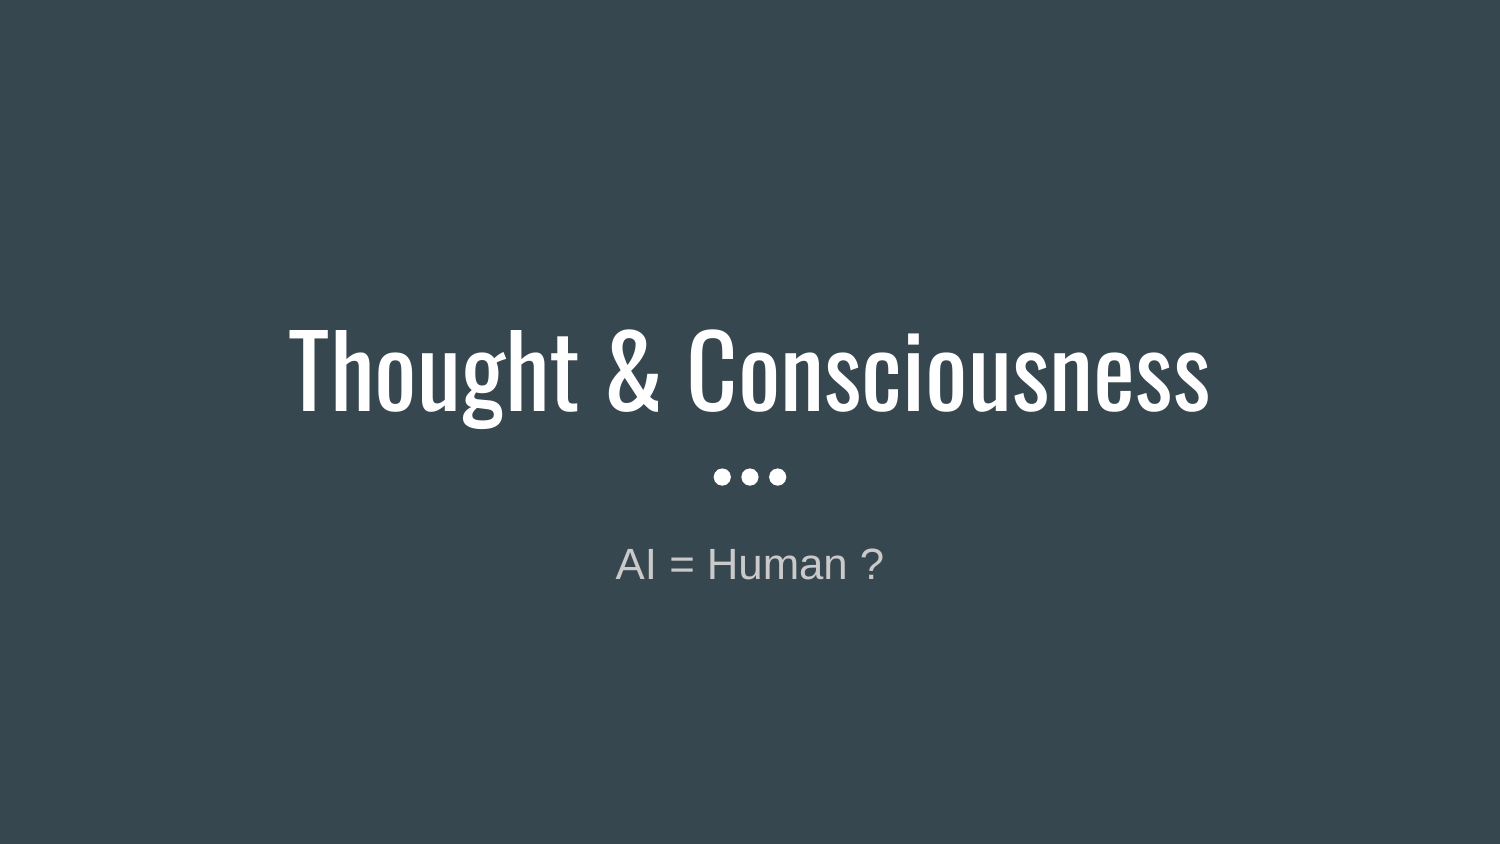

# Thought & Consciousness
AI = Human ?